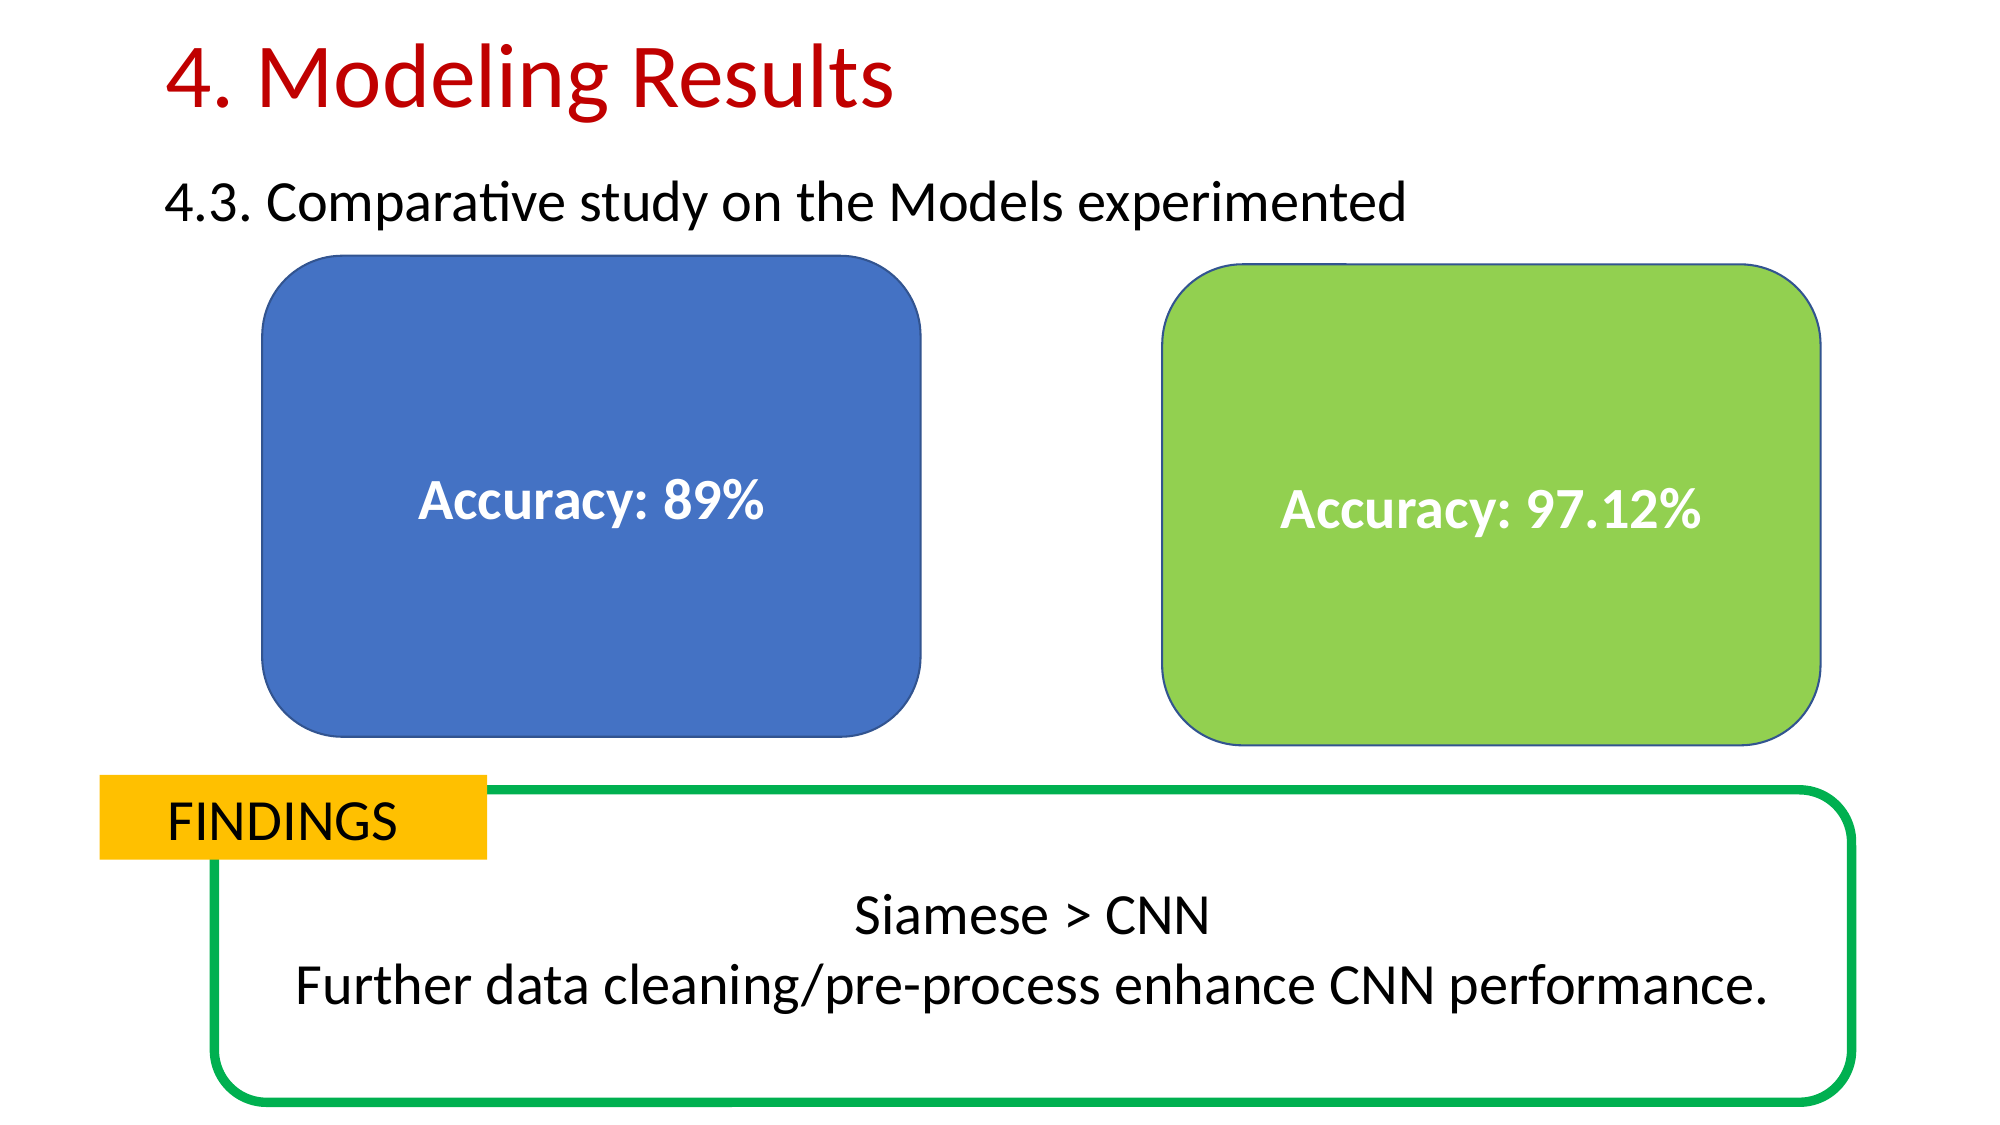

# 4. Modeling Results
4.3. Comparative study on the Models experimented

Accuracy: 89%
Accuracy: 97.12%

    FINDINGS

Siamese > CNN
Further data cleaning/pre-process enhance CNN performance.